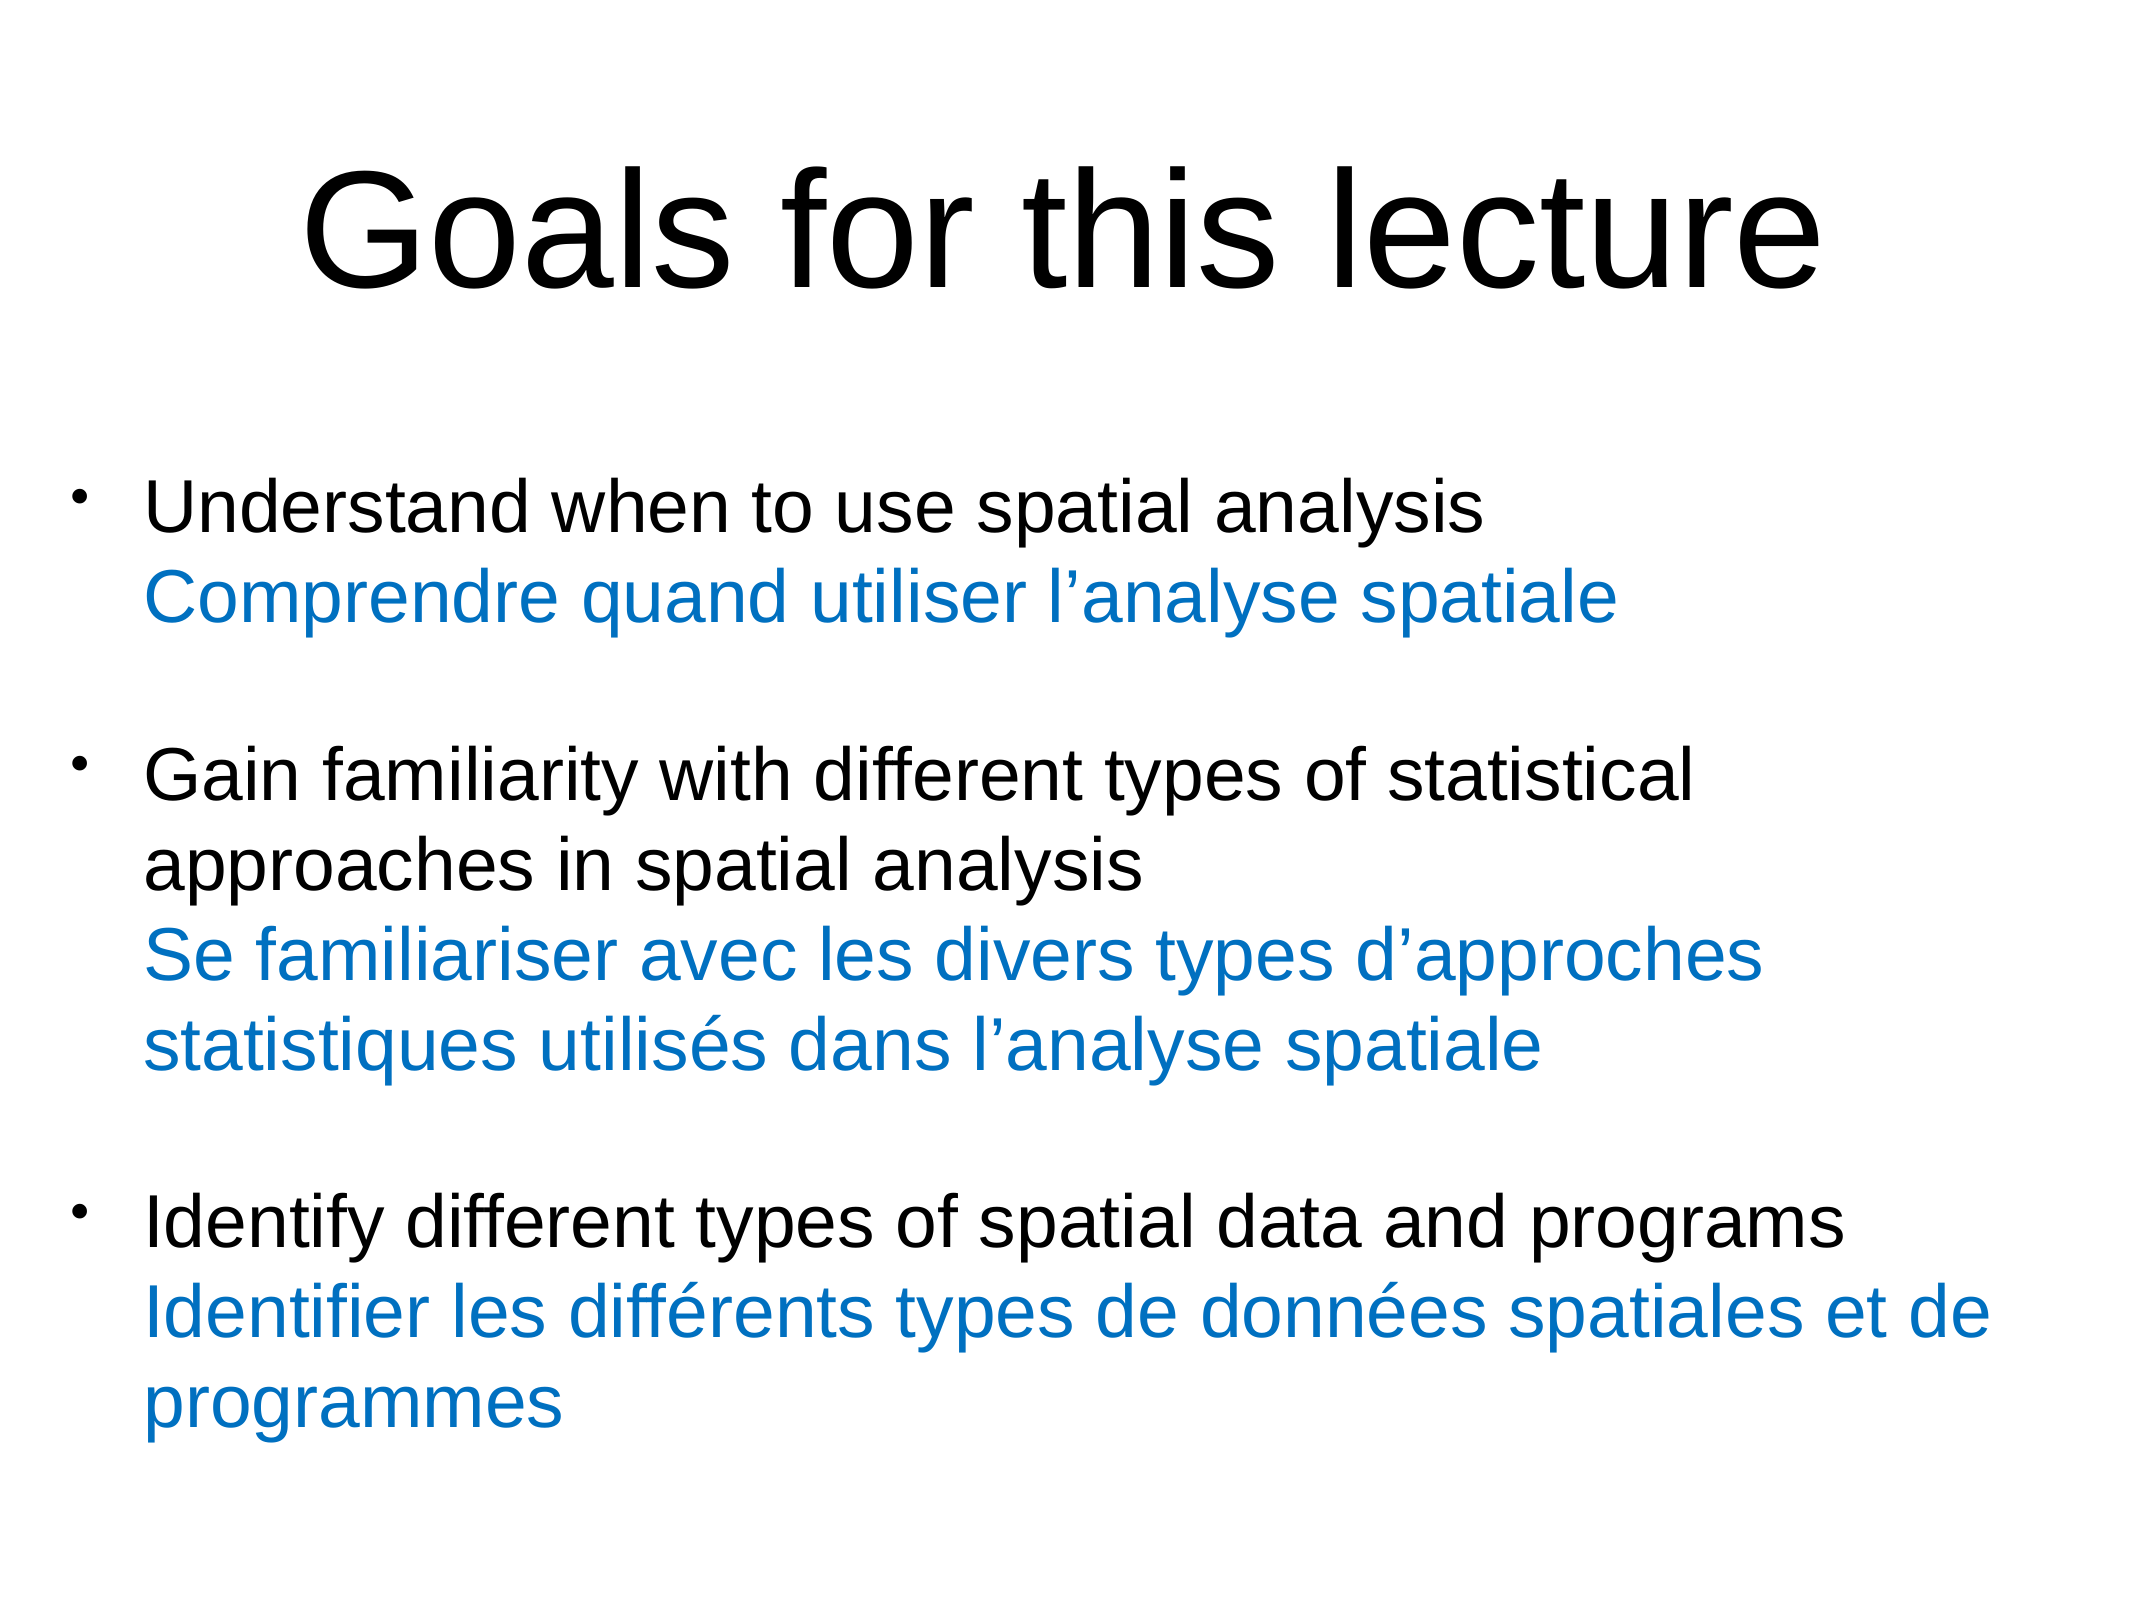

# Goals for this lecture
Understand when to use spatial analysis
Comprendre quand utiliser l’analyse spatiale
Gain familiarity with different types of statistical approaches in spatial analysis
Se familiariser avec les divers types d’approches statistiques utilisés dans l’analyse spatiale
Identify different types of spatial data and programs
Identifier les différents types de données spatiales et de programmes